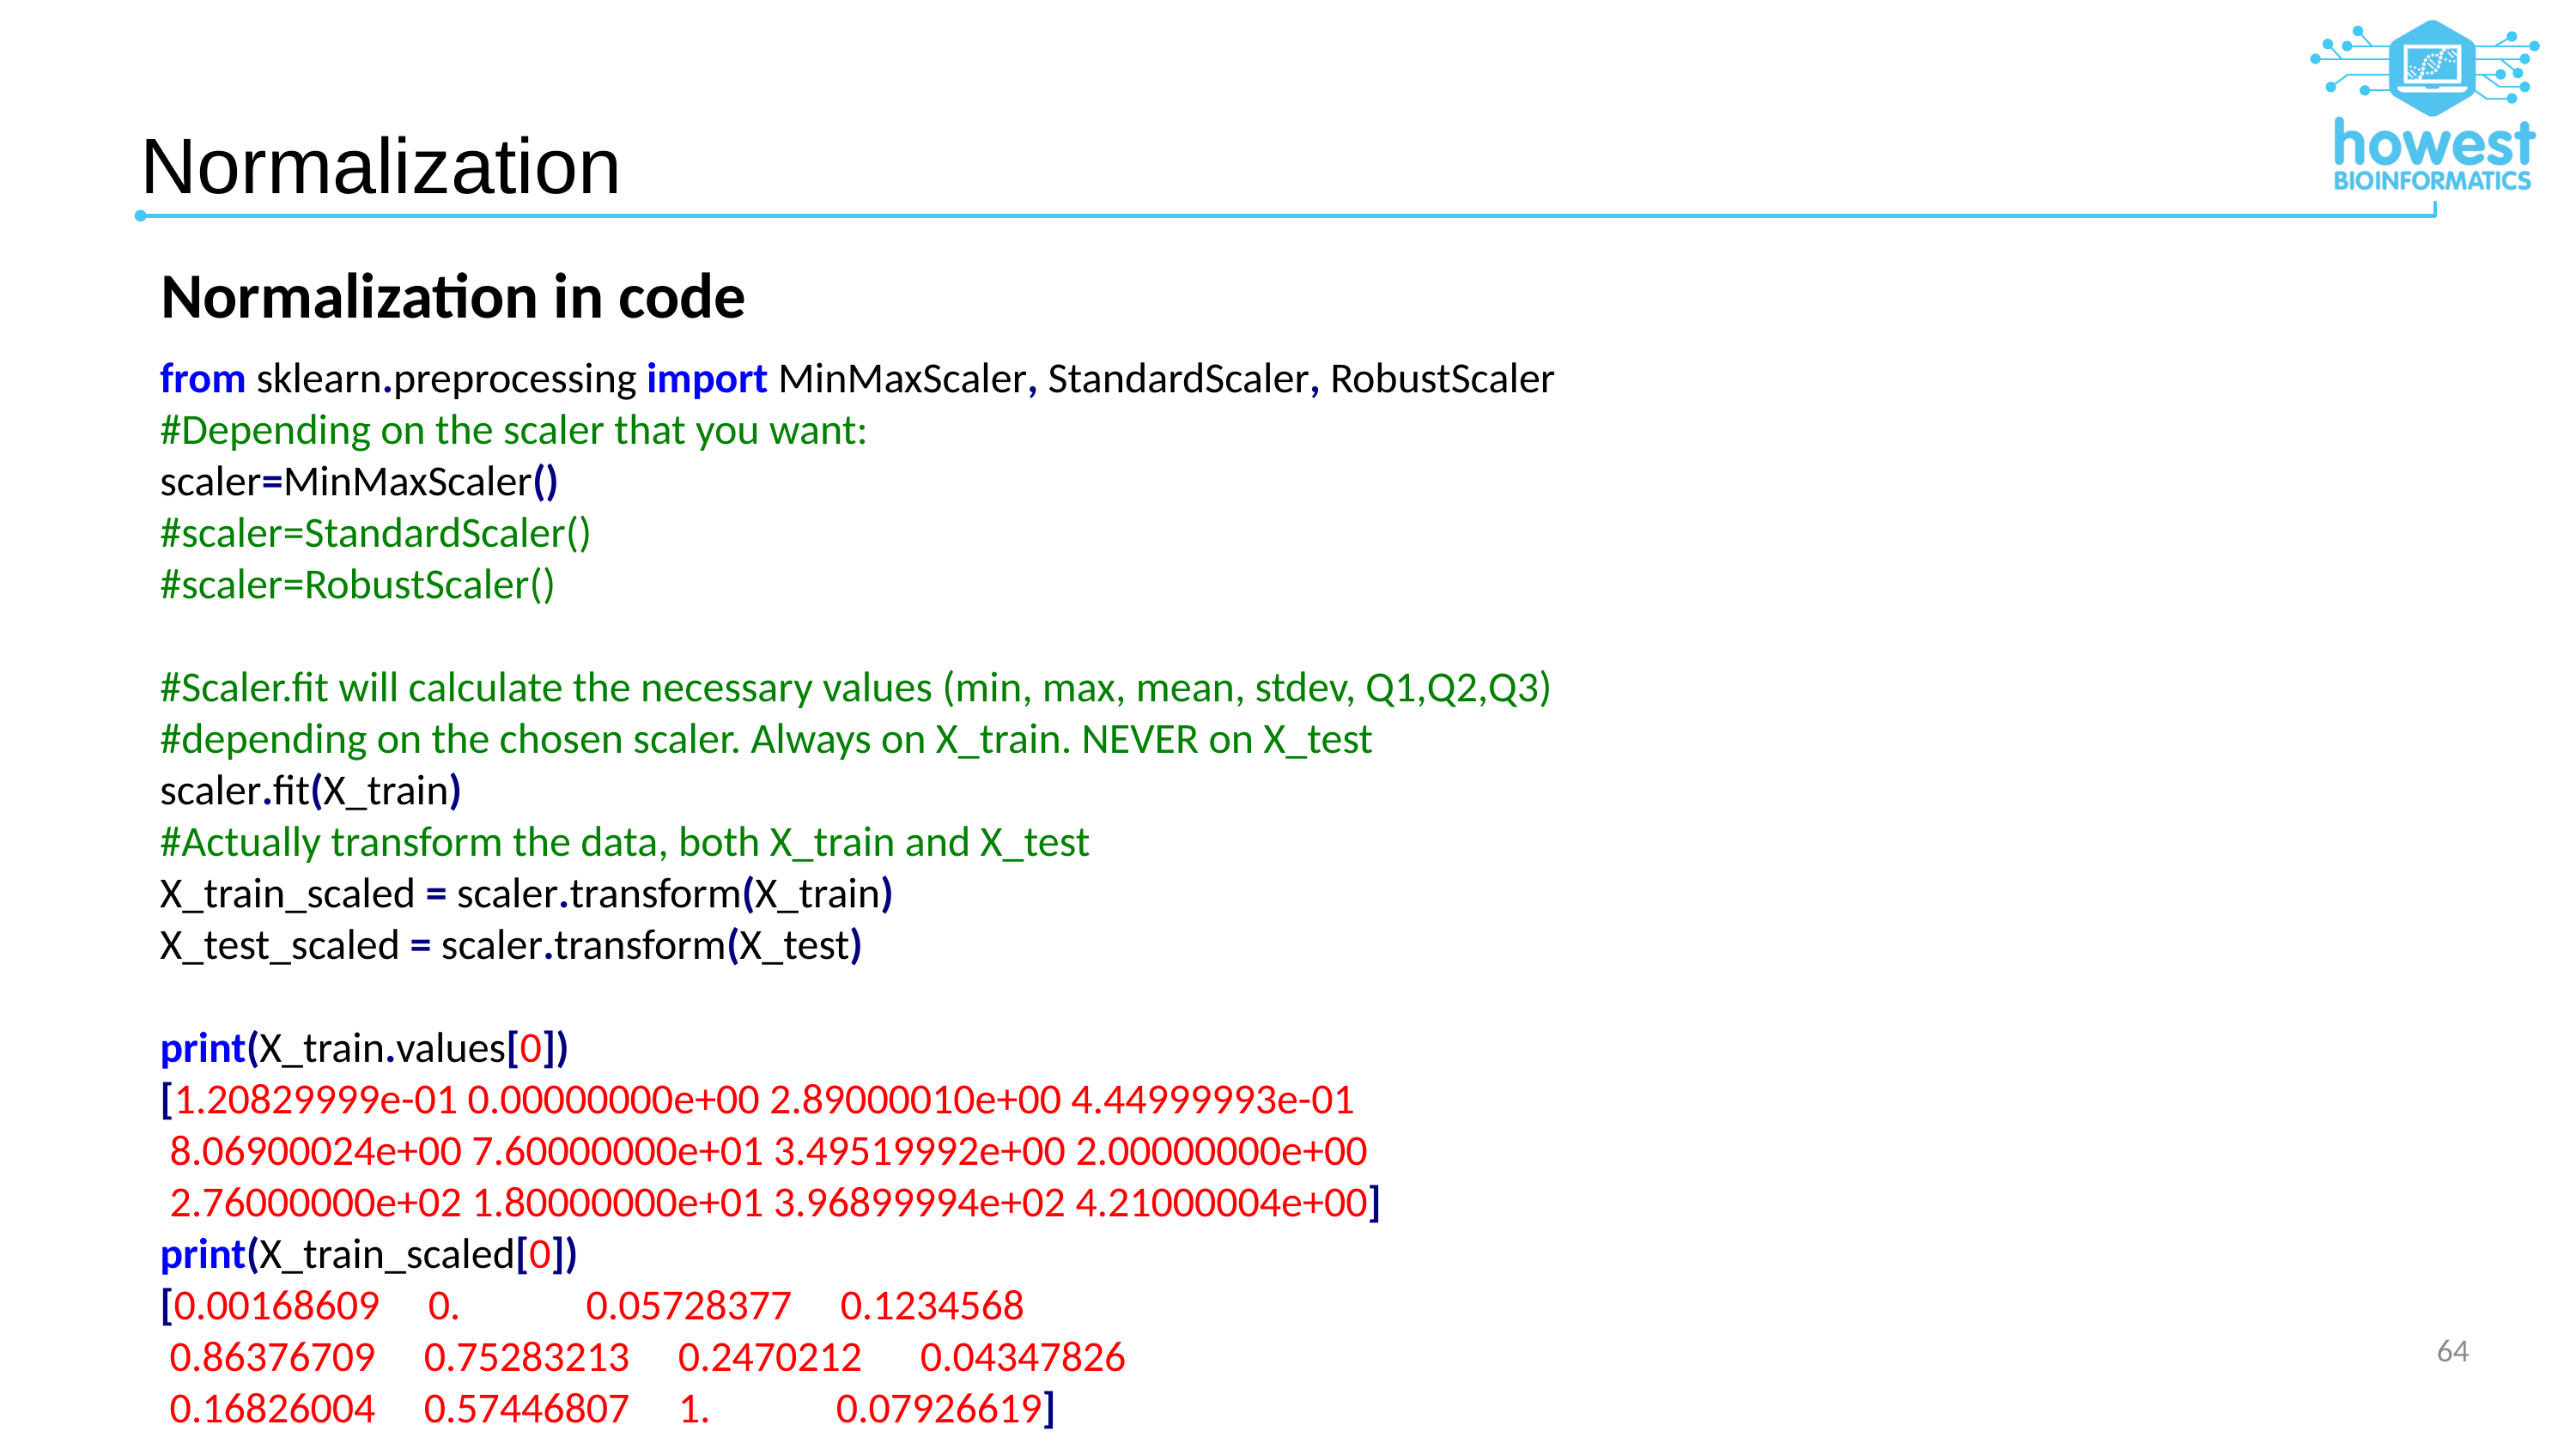

# Normalization
Normalization in code

from sklearn.preprocessing import MinMaxScaler, StandardScaler, RobustScaler
#Depending on the scaler that you want:
scaler=MinMaxScaler()
#scaler=StandardScaler()
#scaler=RobustScaler()

#Scaler.fit will calculate the necessary values (min, max, mean, stdev, Q1,Q2,Q3)
#depending on the chosen scaler. Always on X_train. NEVER on X_test
scaler.fit(X_train)
#Actually transform the data, both X_train and X_test
X_train_scaled = scaler.transform(X_train)
X_test_scaled = scaler.transform(X_test)

print(X_train.values[0])
[1.20829999e-01 0.00000000e+00 2.89000010e+00 4.44999993e-01
 8.06900024e+00 7.60000000e+01 3.49519992e+00 2.00000000e+00
 2.76000000e+02 1.80000000e+01 3.96899994e+02 4.21000004e+00]
print(X_train_scaled[0])
[0.00168609     0.             0.05728377     0.1234568
 0.86376709     0.75283213     0.2470212      0.04347826
 0.16826004     0.57446807     1.             0.07926619]
64